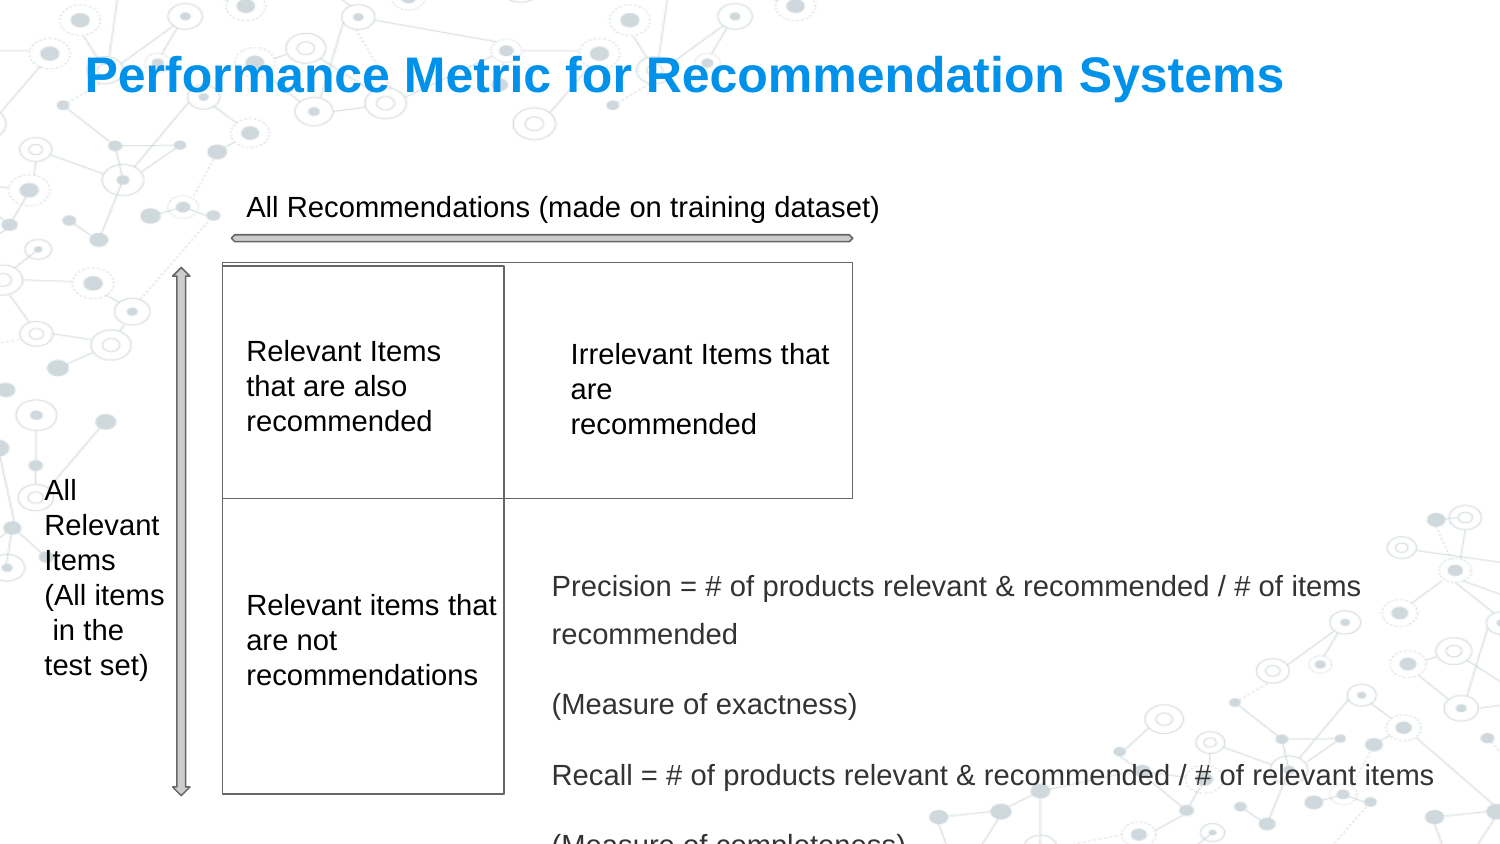

# Performance Metric for Recommendation Systems
All Recommendations (made on training dataset)

Relevant Items
that are also
recommended
Irrelevant Items that are
recommended
All
Relevant
Items
(All items
 in the
test set)
Relevant items that are not
recommendations
Precision = # of products relevant & recommended / # of items recommended
(Measure of exactness)
Recall = # of products relevant & recommended / # of relevant items
(Measure of completeness)